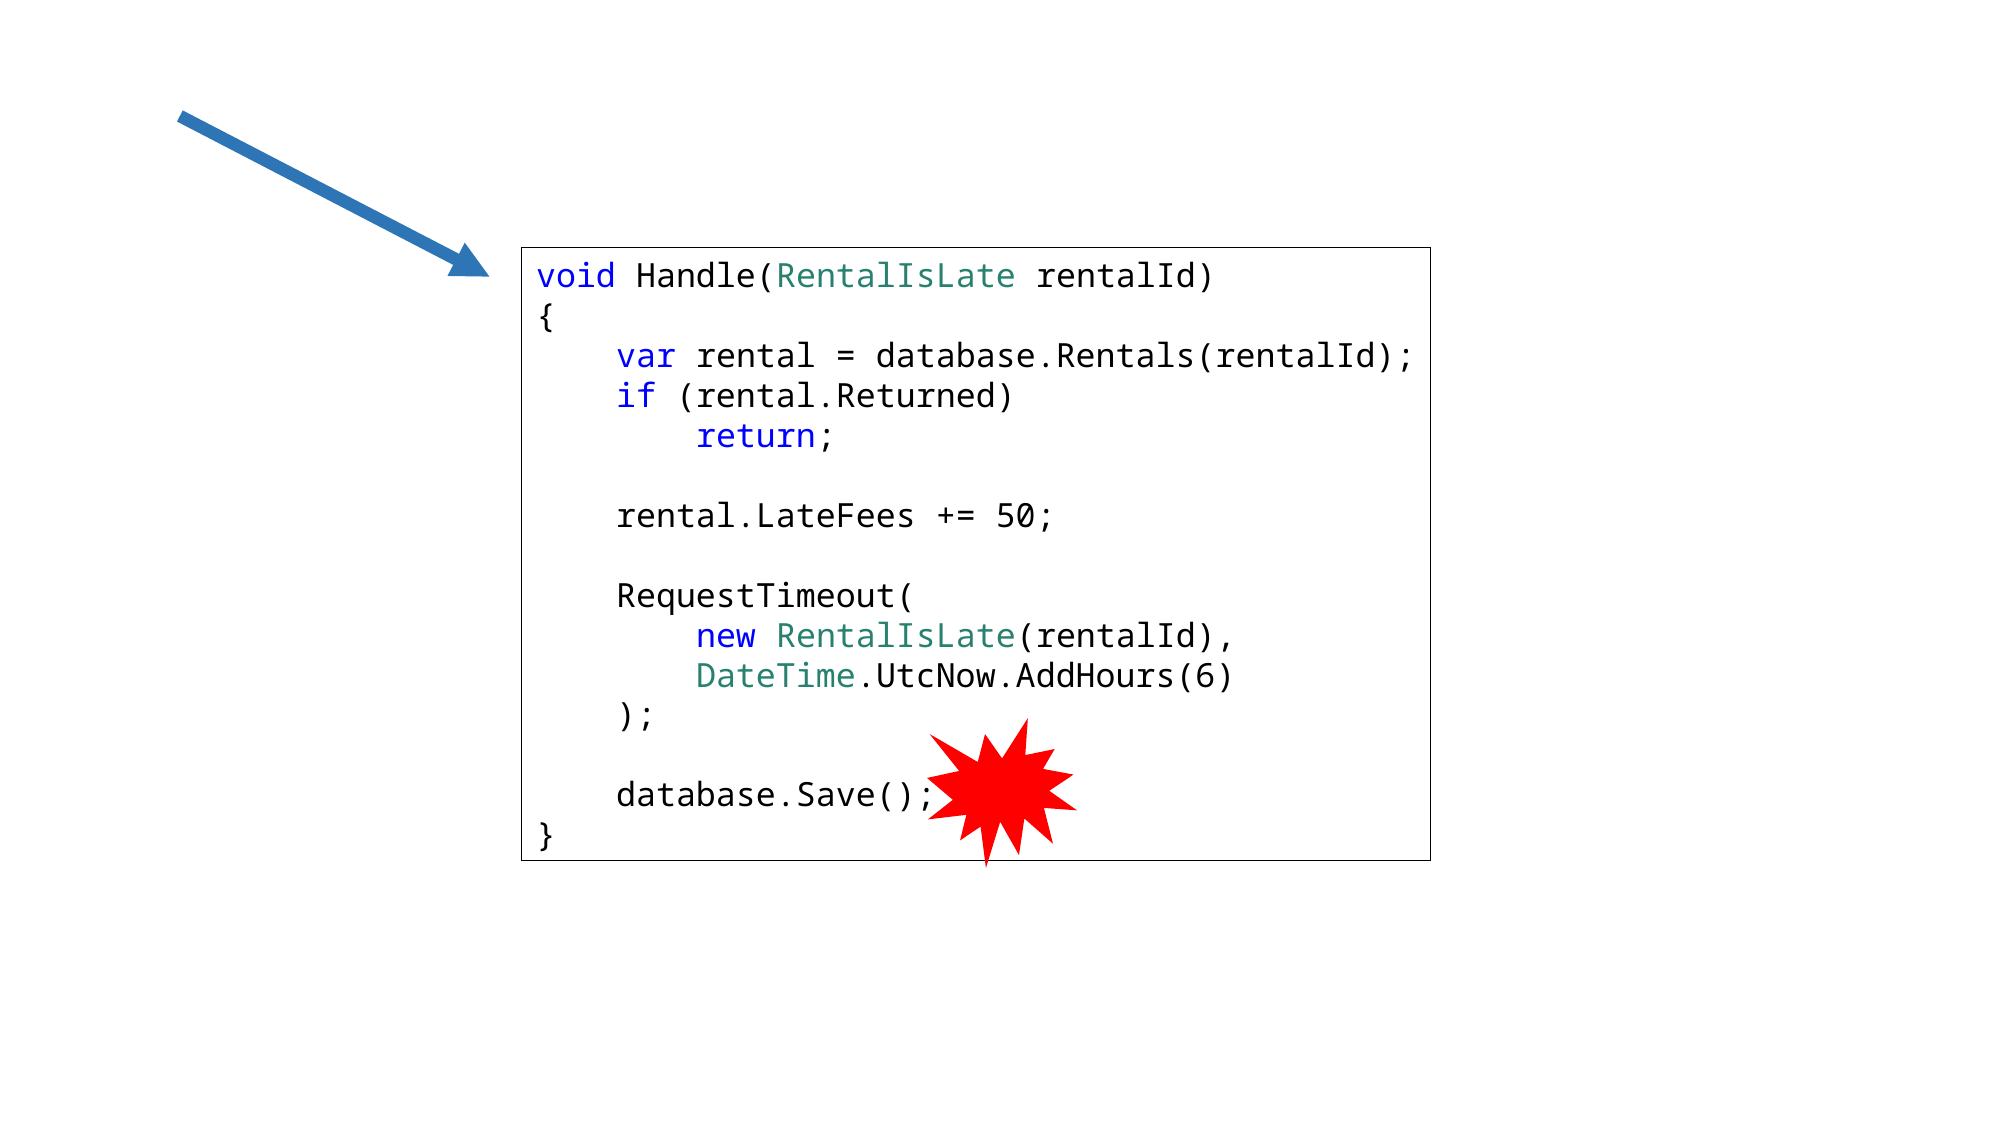

void Handle(RentalIsLate rentalId)
{
    var rental = database.Rentals(rentalId);
    if (rental.Returned)
        return;

    rental.LateFees += 50;

    RequestTimeout(
        new RentalIsLate(rentalId),
        DateTime.UtcNow.AddHours(6)
    );

    database.Save();
}